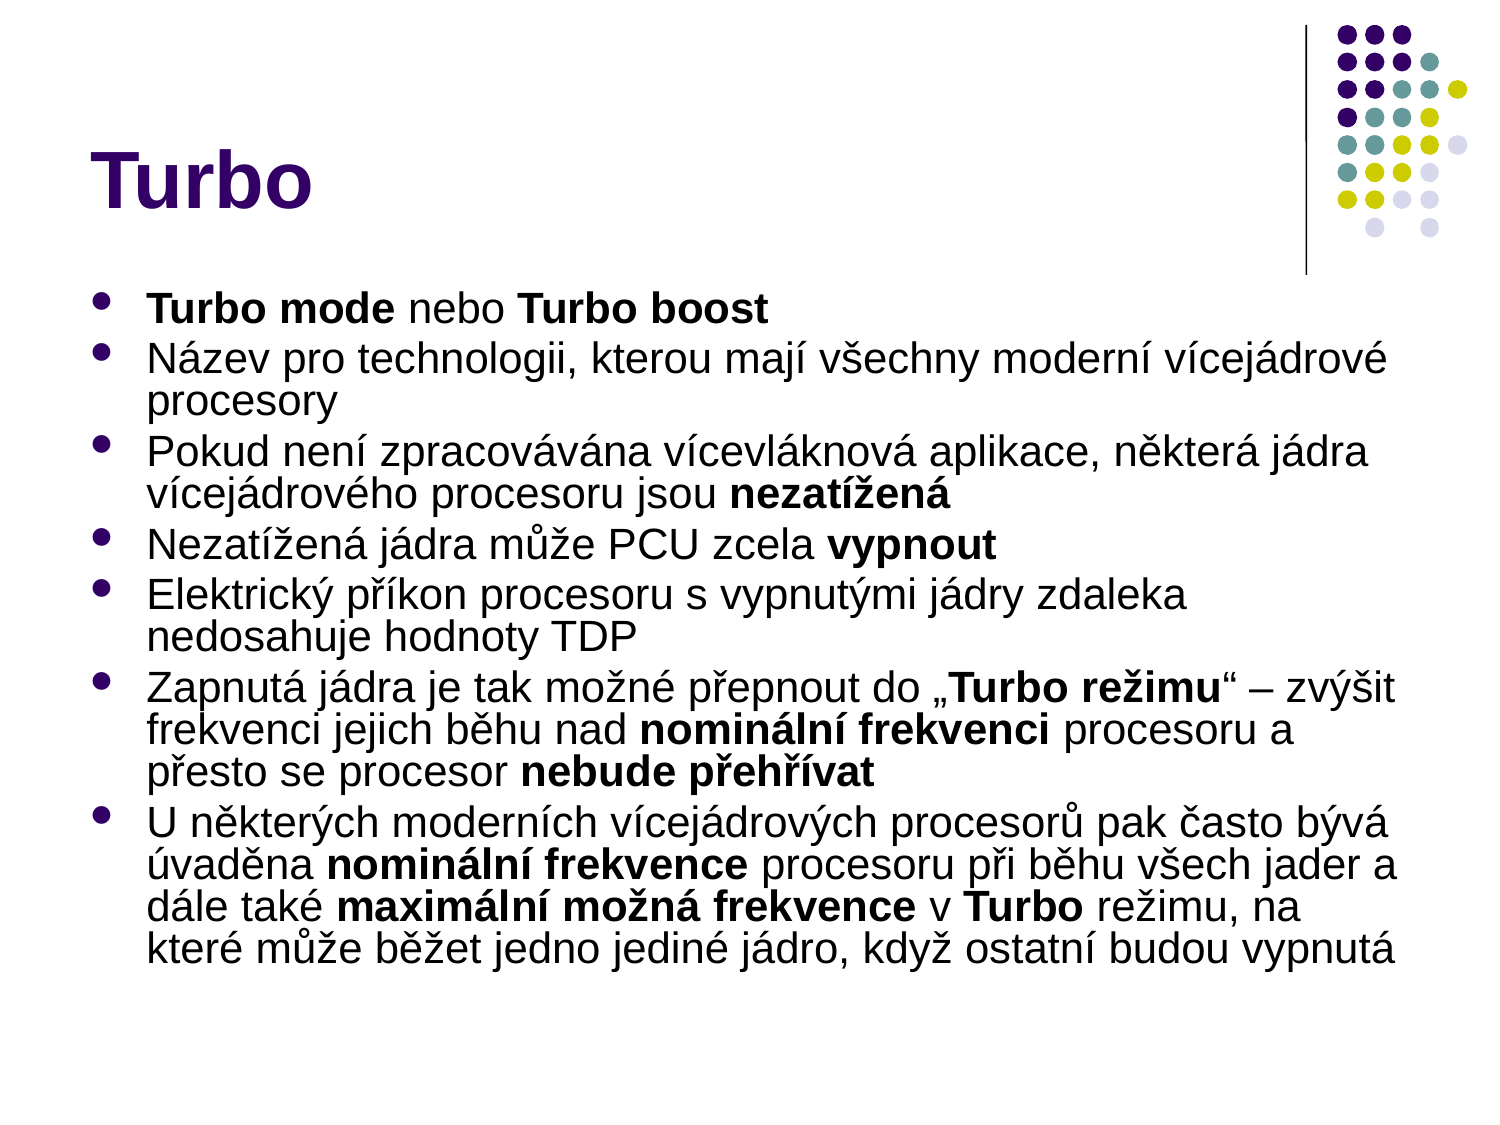

# Turbo
Turbo mode nebo Turbo boost
Název pro technologii, kterou mají všechny moderní vícejádrové procesory
Pokud není zpracovávána vícevláknová aplikace, některá jádra vícejádrového procesoru jsou nezatížená
Nezatížená jádra může PCU zcela vypnout
Elektrický příkon procesoru s vypnutými jádry zdaleka nedosahuje hodnoty TDP
Zapnutá jádra je tak možné přepnout do „Turbo režimu“ – zvýšit frekvenci jejich běhu nad nominální frekvenci procesoru a přesto se procesor nebude přehřívat
U některých moderních vícejádrových procesorů pak často bývá úvaděna nominální frekvence procesoru při běhu všech jader a dále také maximální možná frekvence v Turbo režimu, na které může běžet jedno jediné jádro, když ostatní budou vypnutá